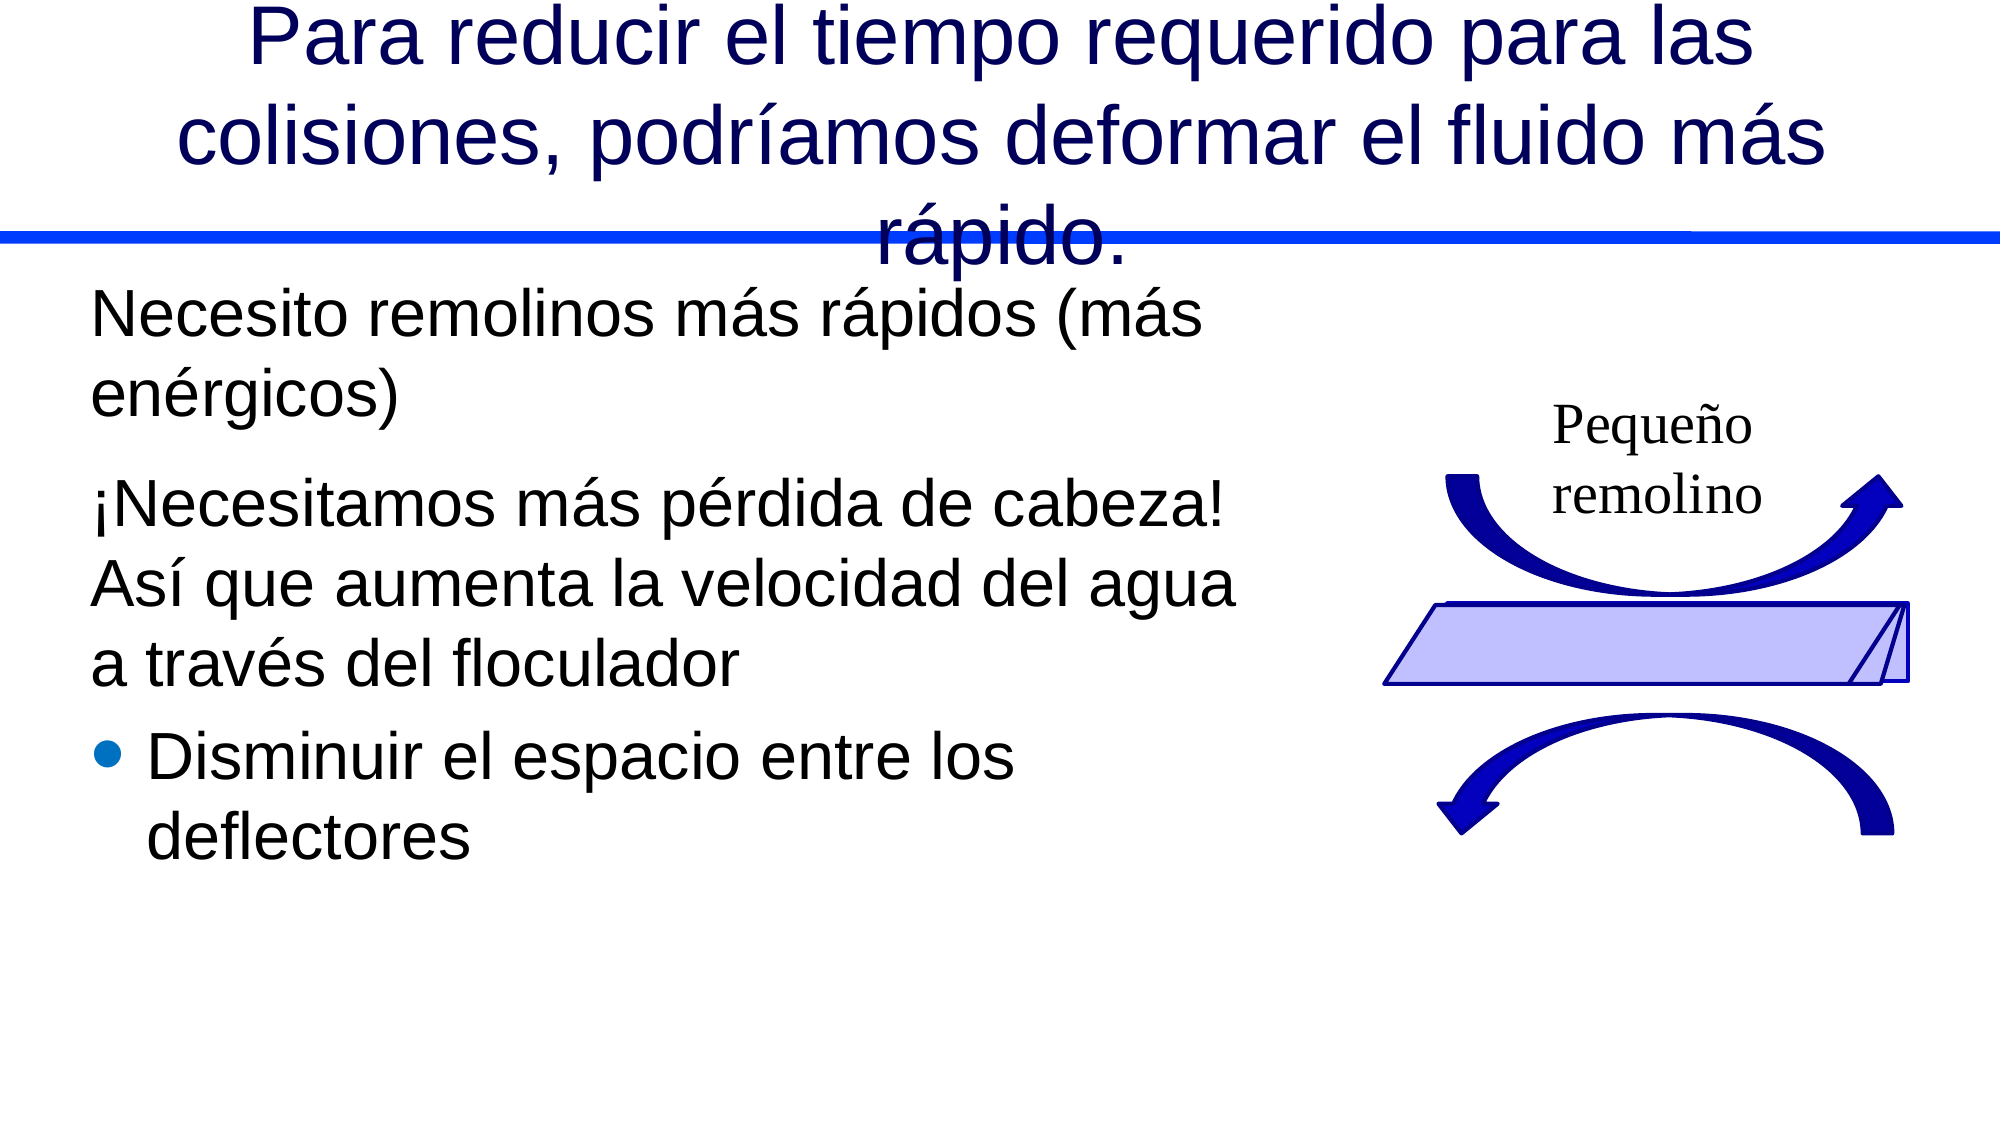

# Para reducir el tiempo requerido para las colisiones, podríamos deformar el fluido más rápido.
Necesito remolinos más rápidos (más enérgicos)
¡Necesitamos más pérdida de cabeza! Así que aumenta la velocidad del agua a través del floculador
Disminuir el espacio entre los deflectores
Pequeño remolino